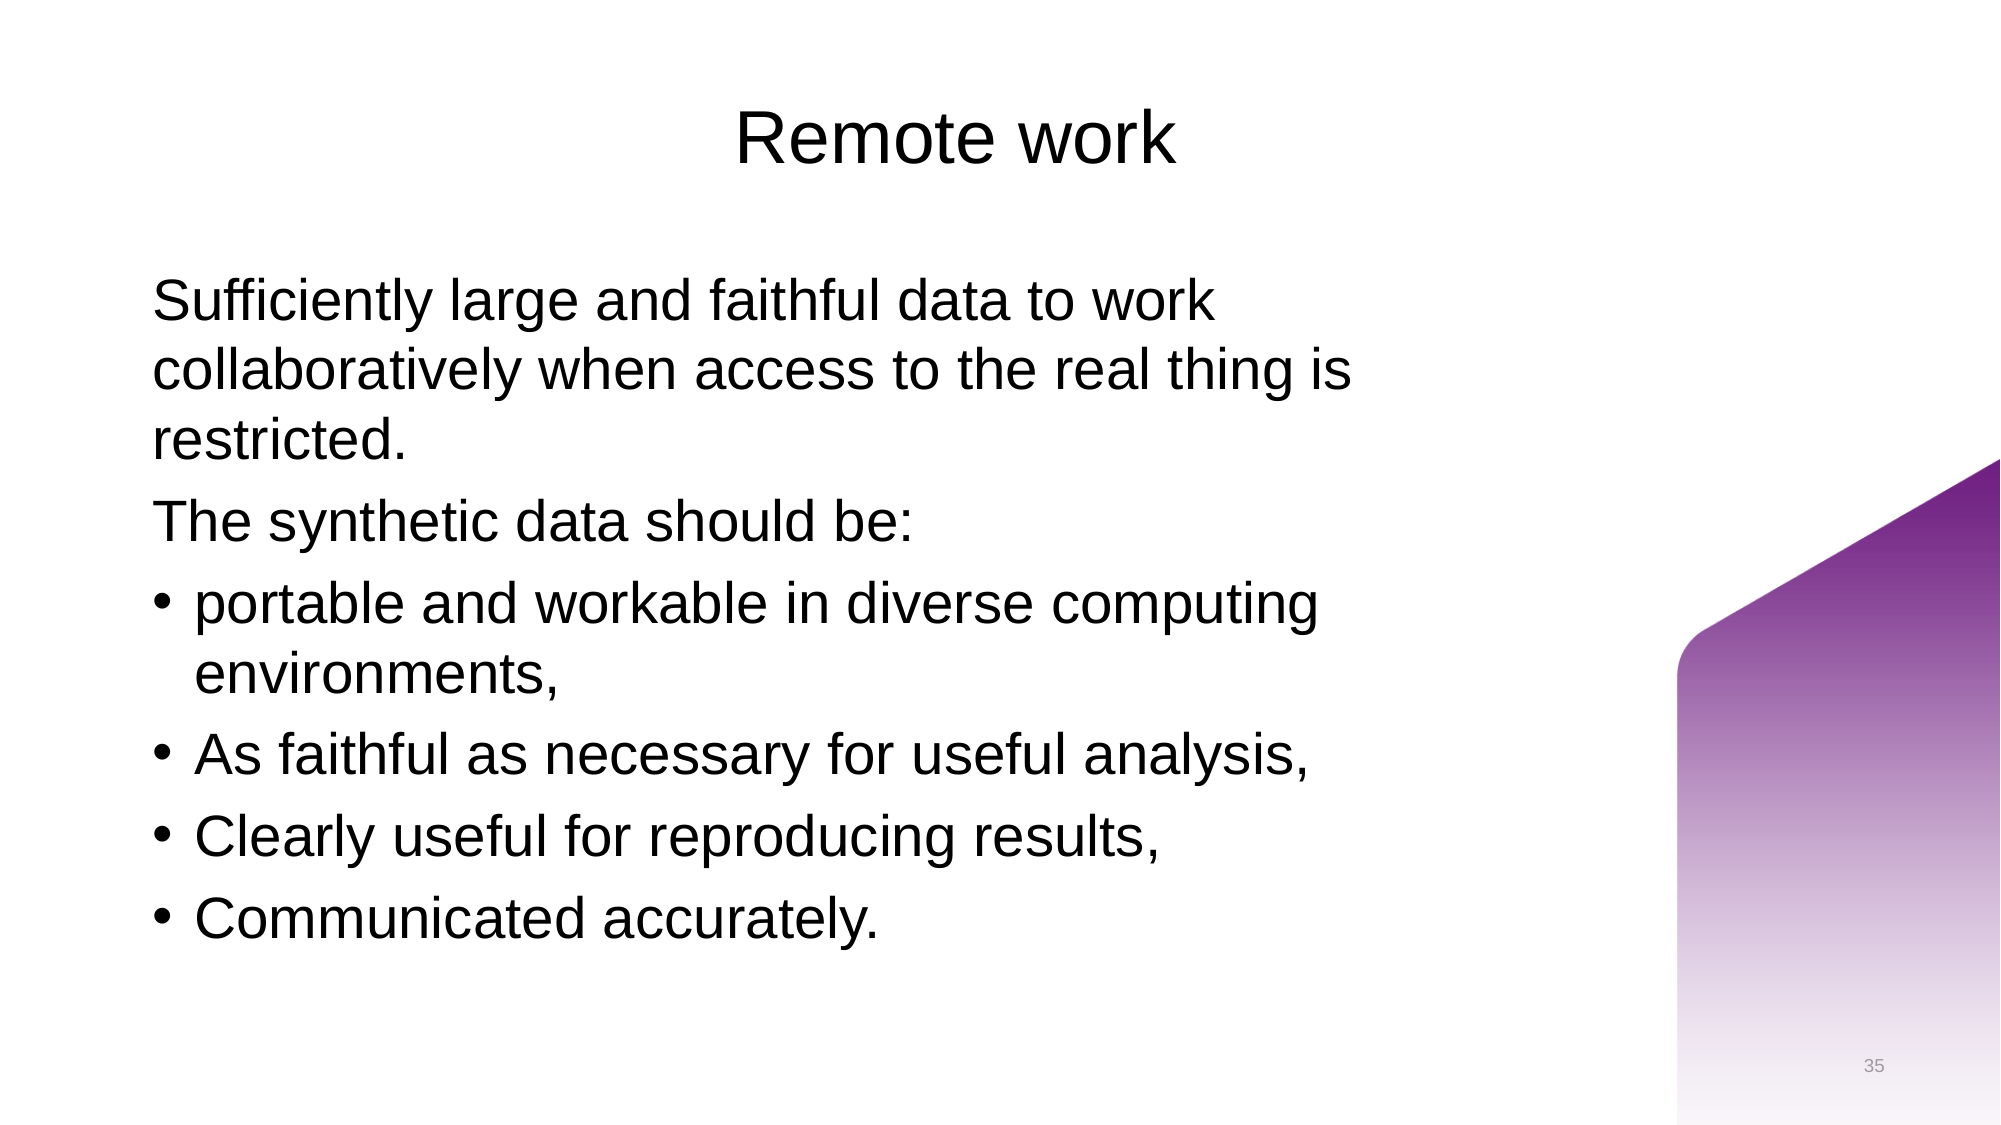

# Remote work
Sufficiently large and faithful data to work collaboratively when access to the real thing is restricted.
The synthetic data should be:
portable and workable in diverse computing environments,
As faithful as necessary for useful analysis,
Clearly useful for reproducing results,
Communicated accurately.
35